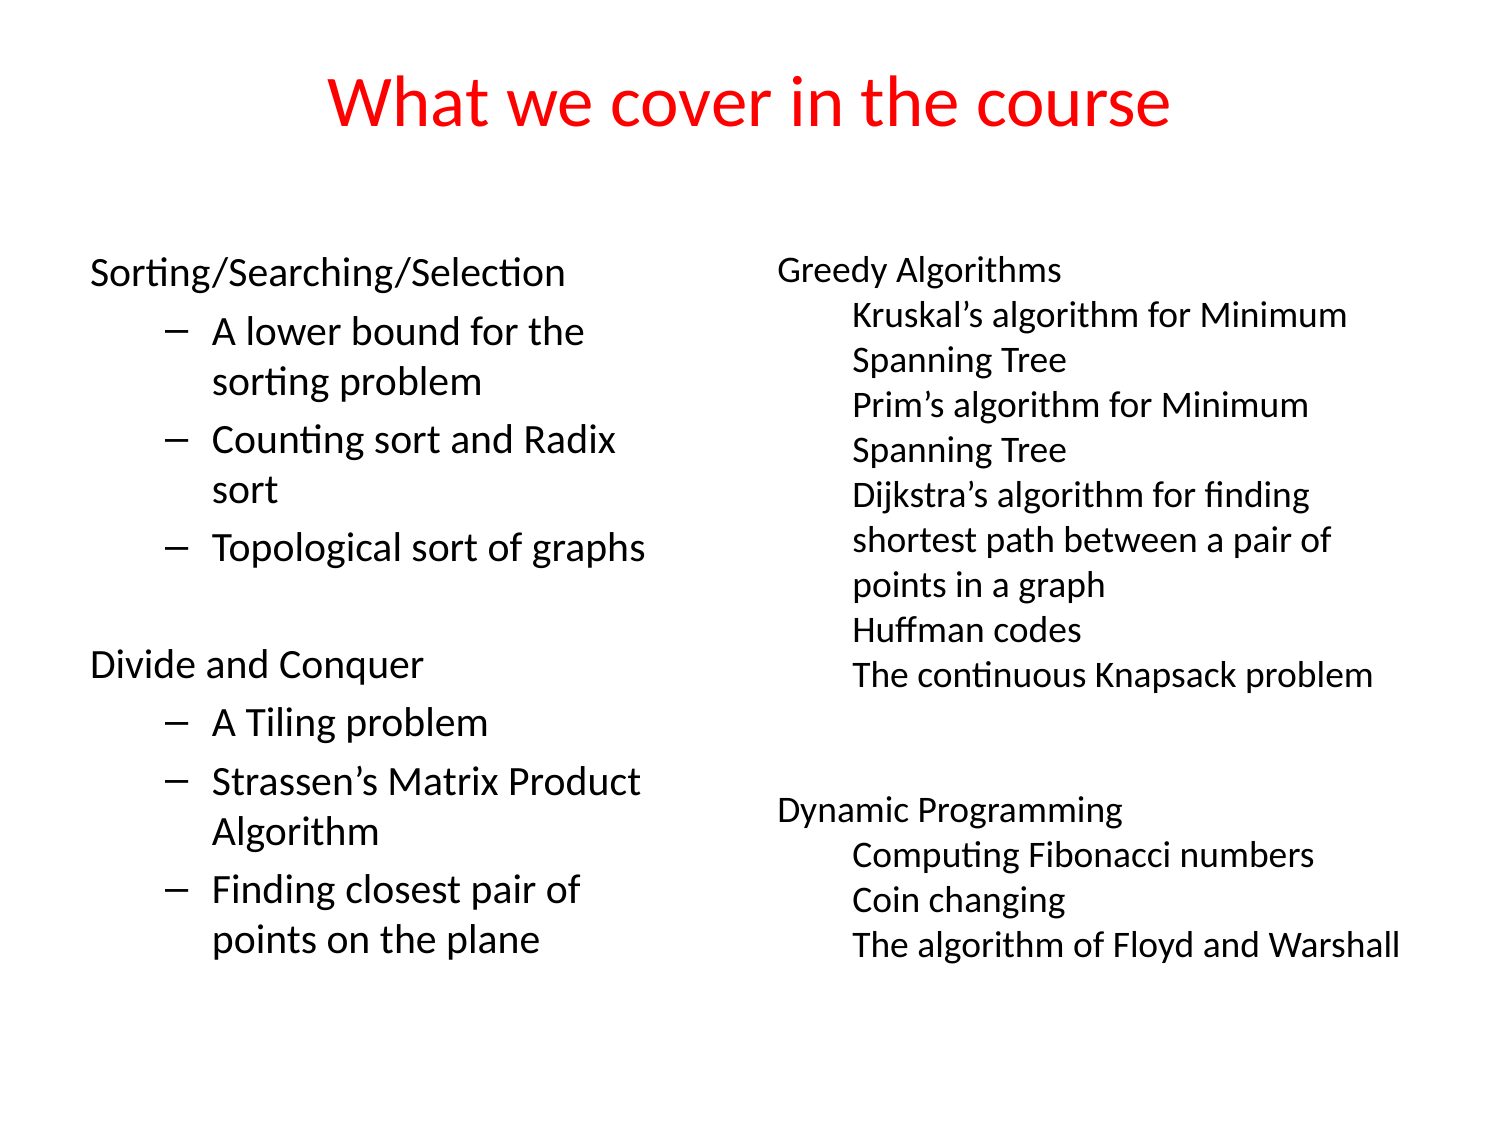

# What we cover in the course

Sorting/Searching/Selection
A lower bound for the sorting problem
Counting sort and Radix sort
Topological sort of graphs

Divide and Conquer
A Tiling problem
Strassen’s Matrix Product Algorithm
Finding closest pair of points on the plane

Greedy Algorithms
Kruskal’s algorithm for Minimum Spanning Tree
Prim’s algorithm for Minimum Spanning Tree
Dijkstra’s algorithm for finding shortest path between a pair of points in a graph
Huffman codes
The continuous Knapsack problem

Dynamic Programming
Computing Fibonacci numbers
Coin changing
The algorithm of Floyd and Warshall